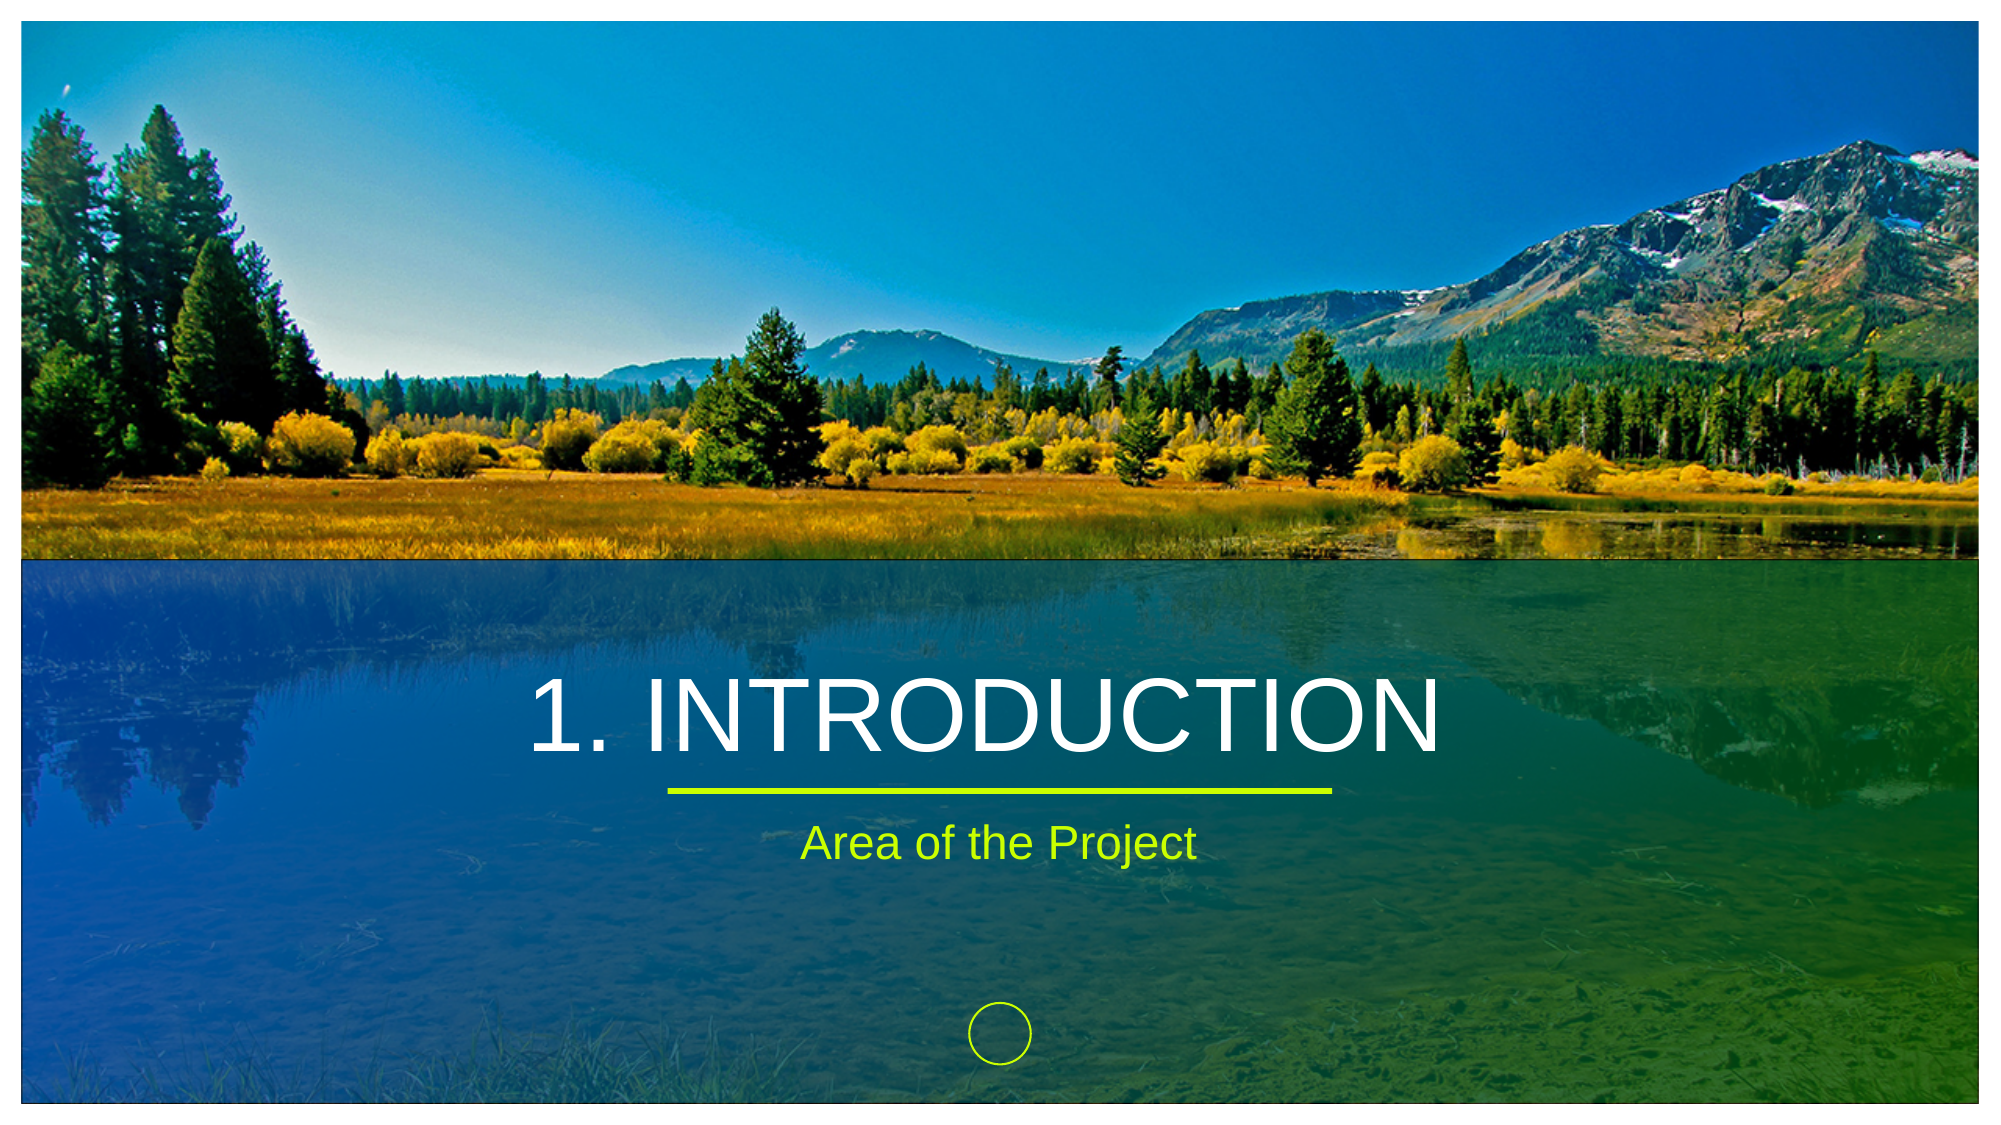

# 1. INTRODUCTION
Area of the Project